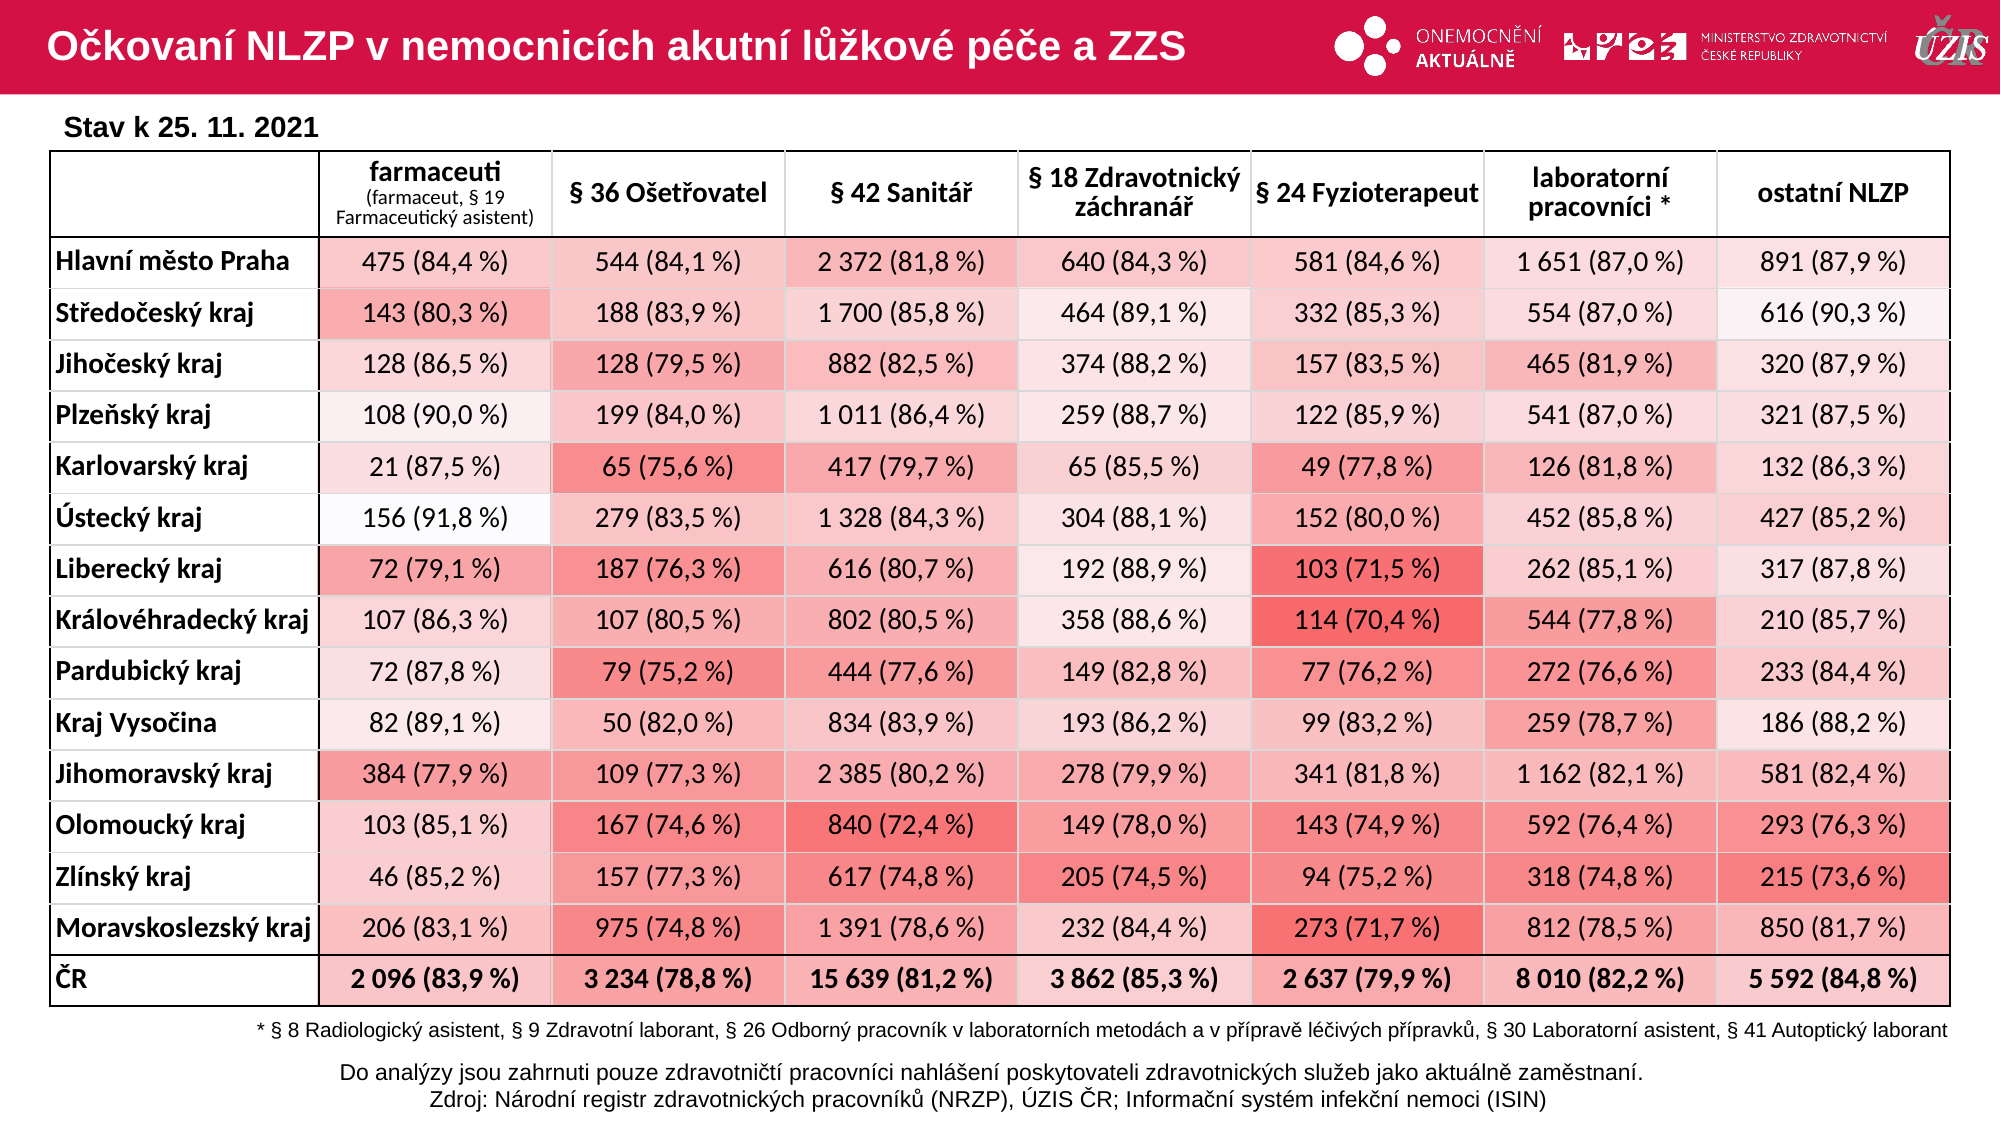

# Očkovaní NLZP v nemocnicích akutní lůžkové péče a ZZS
Stav k 25. 11. 2021
|  | farmaceuti (farmaceut, § 19 Farmaceutický asistent) | § 36 Ošetřovatel | § 42 Sanitář | § 18 Zdravotnický záchranář | § 24 Fyzioterapeut | laboratorní pracovníci \* | ostatní NLZP |
| --- | --- | --- | --- | --- | --- | --- | --- |
| Hlavní město Praha | 475 (84,4 %) | 544 (84,1 %) | 2 372 (81,8 %) | 640 (84,3 %) | 581 (84,6 %) | 1 651 (87,0 %) | 891 (87,9 %) |
| Středočeský kraj | 143 (80,3 %) | 188 (83,9 %) | 1 700 (85,8 %) | 464 (89,1 %) | 332 (85,3 %) | 554 (87,0 %) | 616 (90,3 %) |
| Jihočeský kraj | 128 (86,5 %) | 128 (79,5 %) | 882 (82,5 %) | 374 (88,2 %) | 157 (83,5 %) | 465 (81,9 %) | 320 (87,9 %) |
| Plzeňský kraj | 108 (90,0 %) | 199 (84,0 %) | 1 011 (86,4 %) | 259 (88,7 %) | 122 (85,9 %) | 541 (87,0 %) | 321 (87,5 %) |
| Karlovarský kraj | 21 (87,5 %) | 65 (75,6 %) | 417 (79,7 %) | 65 (85,5 %) | 49 (77,8 %) | 126 (81,8 %) | 132 (86,3 %) |
| Ústecký kraj | 156 (91,8 %) | 279 (83,5 %) | 1 328 (84,3 %) | 304 (88,1 %) | 152 (80,0 %) | 452 (85,8 %) | 427 (85,2 %) |
| Liberecký kraj | 72 (79,1 %) | 187 (76,3 %) | 616 (80,7 %) | 192 (88,9 %) | 103 (71,5 %) | 262 (85,1 %) | 317 (87,8 %) |
| Královéhradecký kraj | 107 (86,3 %) | 107 (80,5 %) | 802 (80,5 %) | 358 (88,6 %) | 114 (70,4 %) | 544 (77,8 %) | 210 (85,7 %) |
| Pardubický kraj | 72 (87,8 %) | 79 (75,2 %) | 444 (77,6 %) | 149 (82,8 %) | 77 (76,2 %) | 272 (76,6 %) | 233 (84,4 %) |
| Kraj Vysočina | 82 (89,1 %) | 50 (82,0 %) | 834 (83,9 %) | 193 (86,2 %) | 99 (83,2 %) | 259 (78,7 %) | 186 (88,2 %) |
| Jihomoravský kraj | 384 (77,9 %) | 109 (77,3 %) | 2 385 (80,2 %) | 278 (79,9 %) | 341 (81,8 %) | 1 162 (82,1 %) | 581 (82,4 %) |
| Olomoucký kraj | 103 (85,1 %) | 167 (74,6 %) | 840 (72,4 %) | 149 (78,0 %) | 143 (74,9 %) | 592 (76,4 %) | 293 (76,3 %) |
| Zlínský kraj | 46 (85,2 %) | 157 (77,3 %) | 617 (74,8 %) | 205 (74,5 %) | 94 (75,2 %) | 318 (74,8 %) | 215 (73,6 %) |
| Moravskoslezský kraj | 206 (83,1 %) | 975 (74,8 %) | 1 391 (78,6 %) | 232 (84,4 %) | 273 (71,7 %) | 812 (78,5 %) | 850 (81,7 %) |
| ČR | 2 096 (83,9 %) | 3 234 (78,8 %) | 15 639 (81,2 %) | 3 862 (85,3 %) | 2 637 (79,9 %) | 8 010 (82,2 %) | 5 592 (84,8 %) |
|  |  |  |  |  |  |  |
| --- | --- | --- | --- | --- | --- | --- |
|  |  |  |  |  |  |  |
|  |  |  |  |  |  |  |
|  |  |  |  |  |  |  |
|  |  |  |  |  |  |  |
|  |  |  |  |  |  |  |
|  |  |  |  |  |  |  |
|  |  |  |  |  |  |  |
|  |  |  |  |  |  |  |
|  |  |  |  |  |  |  |
|  |  |  |  |  |  |  |
|  |  |  |  |  |  |  |
|  |  |  |  |  |  |  |
|  |  |  |  |  |  |  |
|  |  |  |  |  |  |  |
* § 8 Radiologický asistent, § 9 Zdravotní laborant, § 26 Odborný pracovník v laboratorních metodách a v přípravě léčivých přípravků, § 30 Laboratorní asistent, § 41 Autoptický laborant
Do analýzy jsou zahrnuti pouze zdravotničtí pracovníci nahlášení poskytovateli zdravotnických služeb jako aktuálně zaměstnaní.
Zdroj: Národní registr zdravotnických pracovníků (NRZP), ÚZIS ČR; Informační systém infekční nemoci (ISIN)